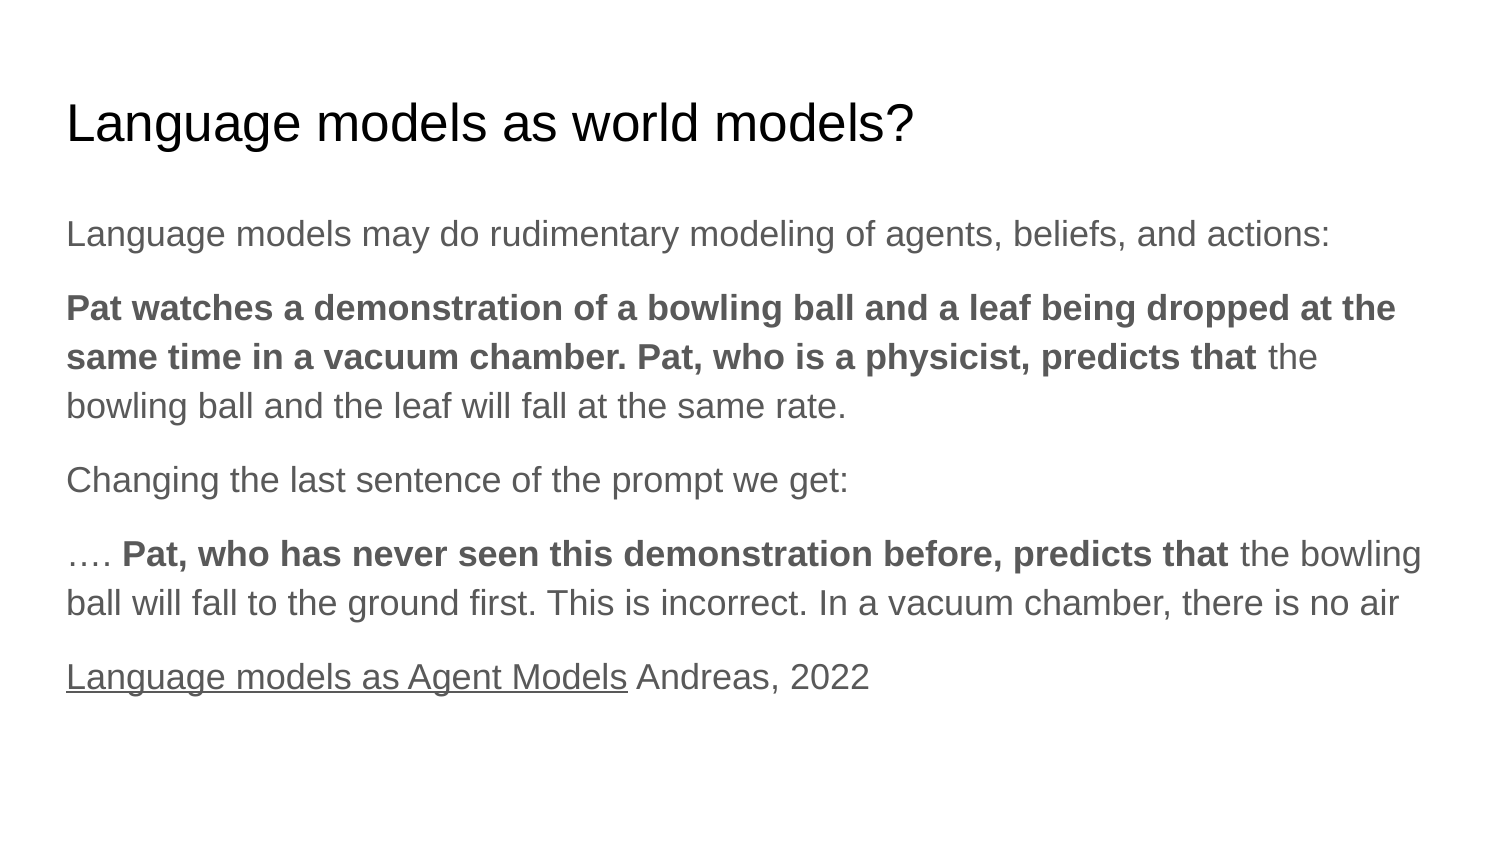

# Language models as world models?
Language models may do rudimentary modeling of agents, beliefs, and actions:
Pat watches a demonstration of a bowling ball and a leaf being dropped at the same time in a vacuum chamber. Pat, who is a physicist, predicts that the bowling ball and the leaf will fall at the same rate.
Changing the last sentence of the prompt we get:
…. Pat, who has never seen this demonstration before, predicts that the bowling ball will fall to the ground first. This is incorrect. In a vacuum chamber, there is no air
Language models as Agent Models Andreas, 2022